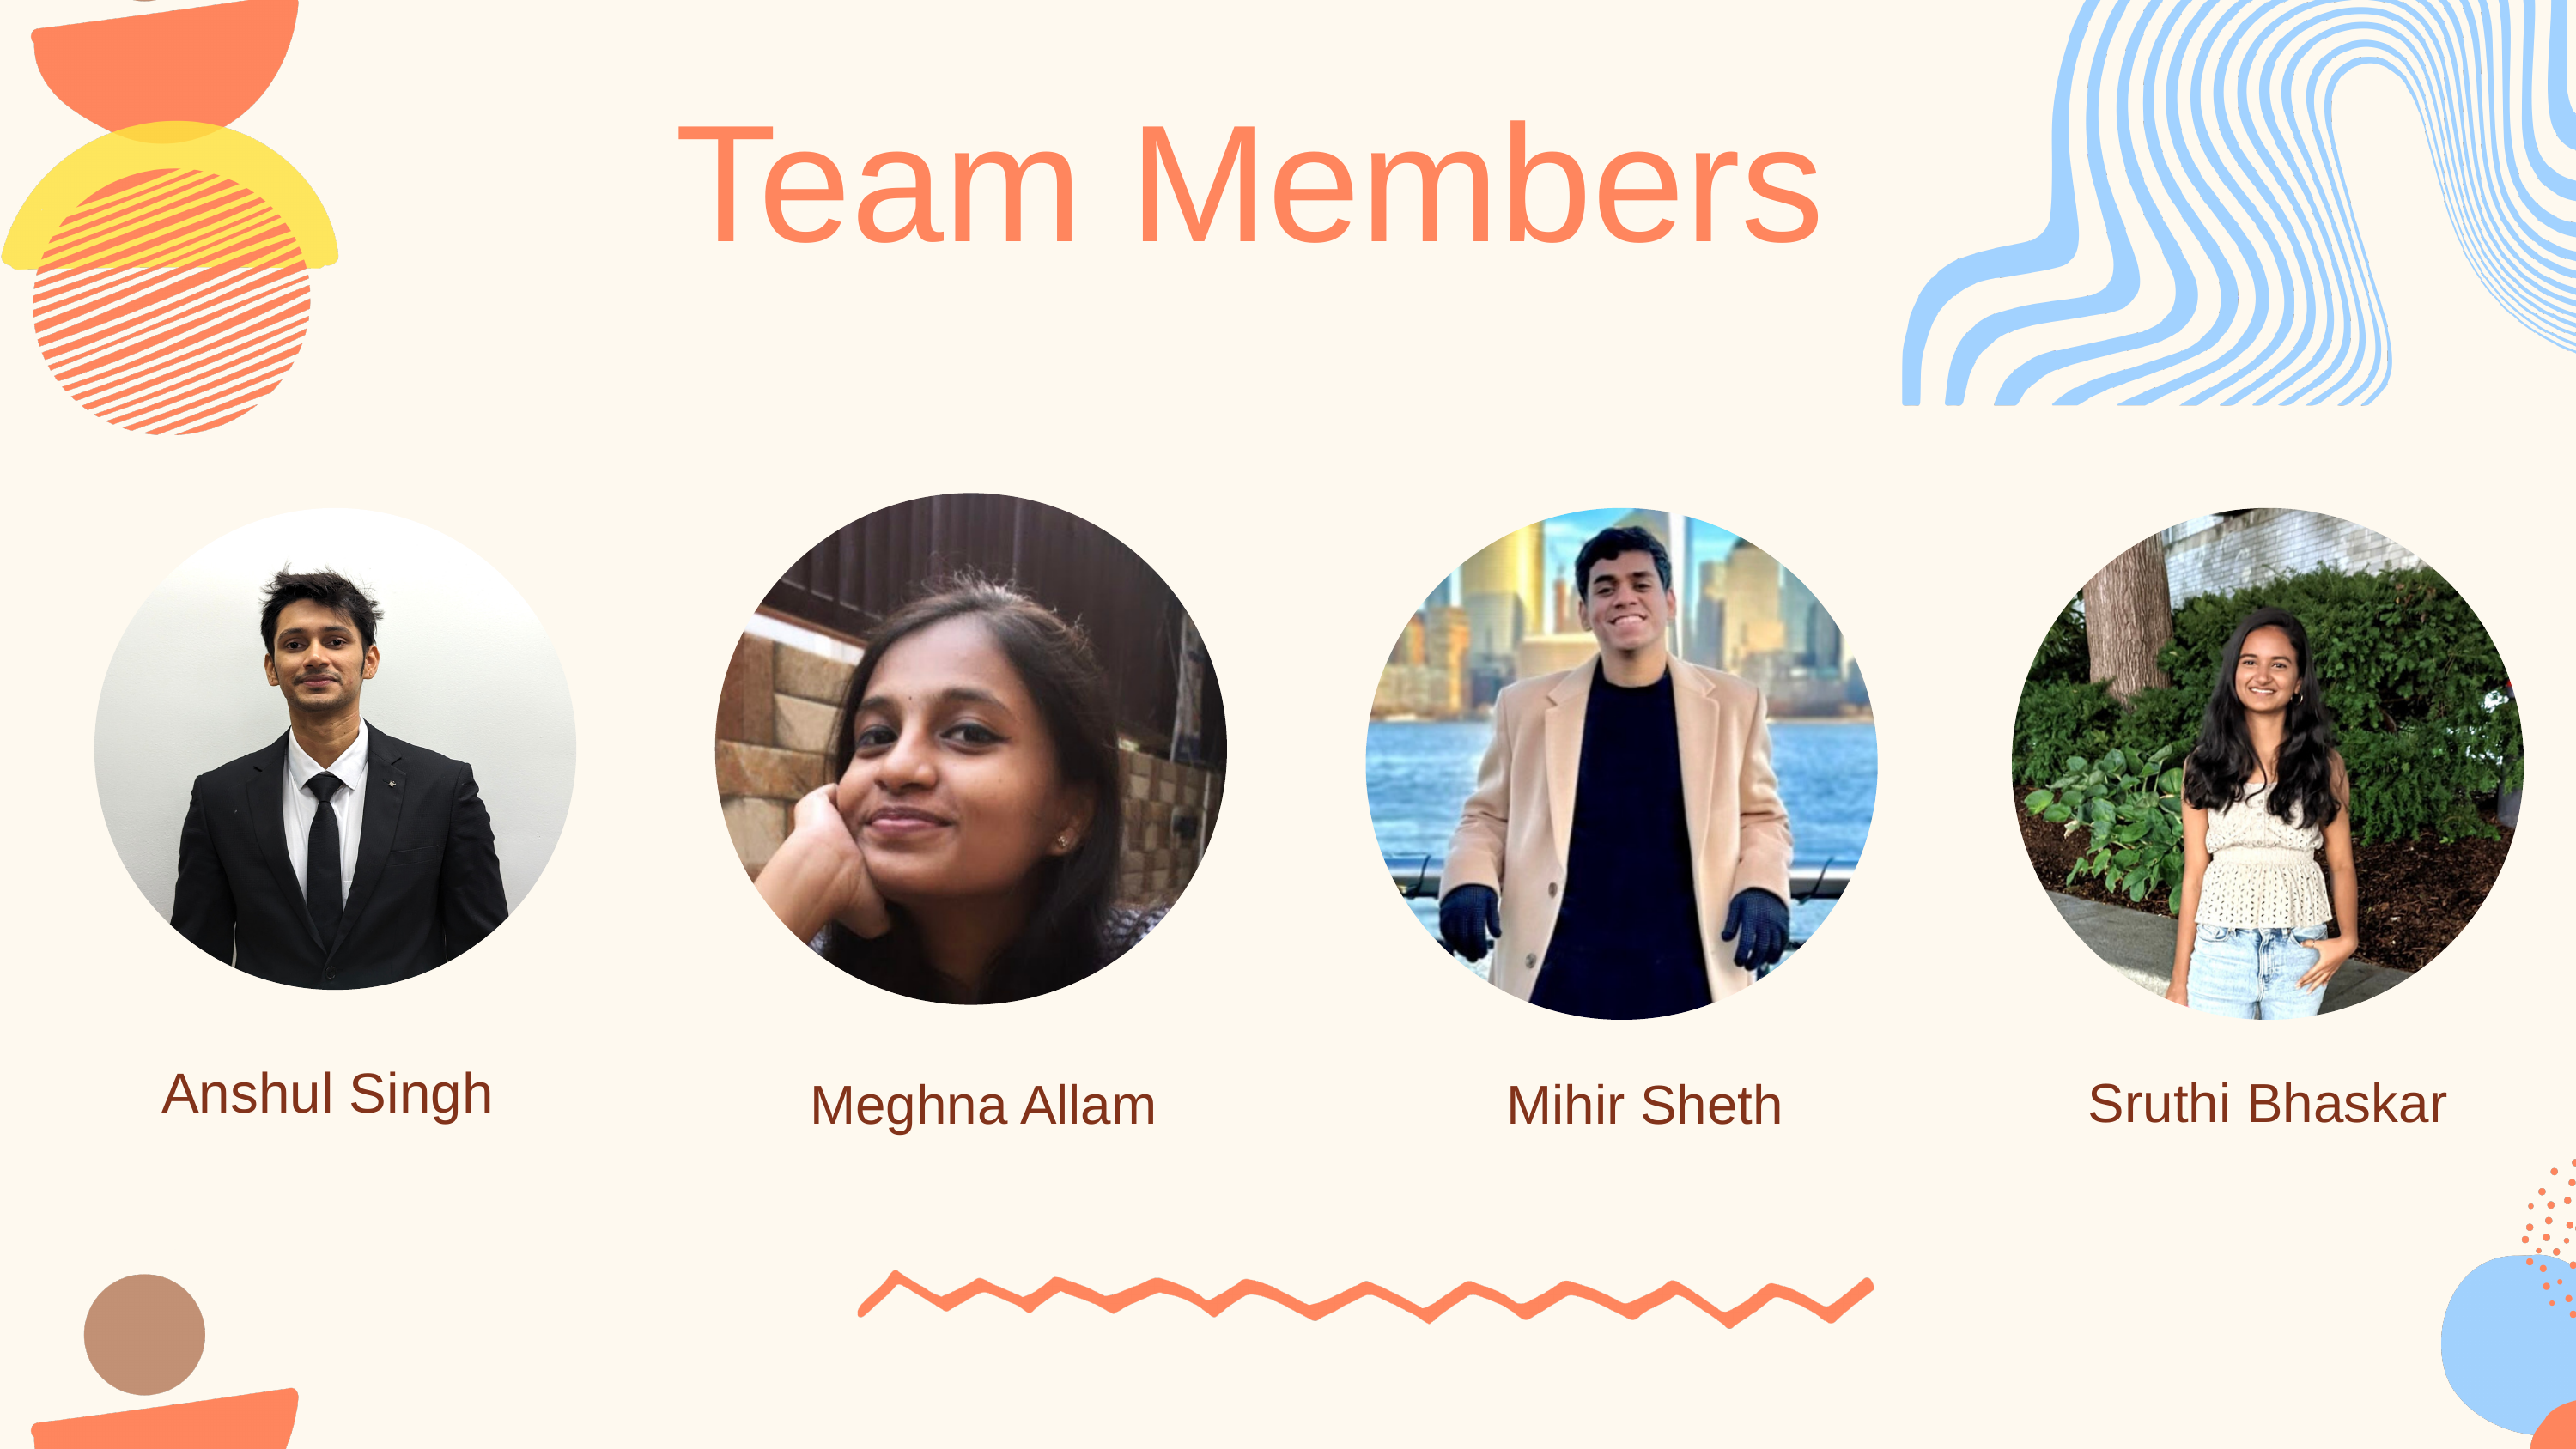

Team Members

Anshul Singh
Sruthi Bhaskar
Meghna Allam
Mihir Sheth